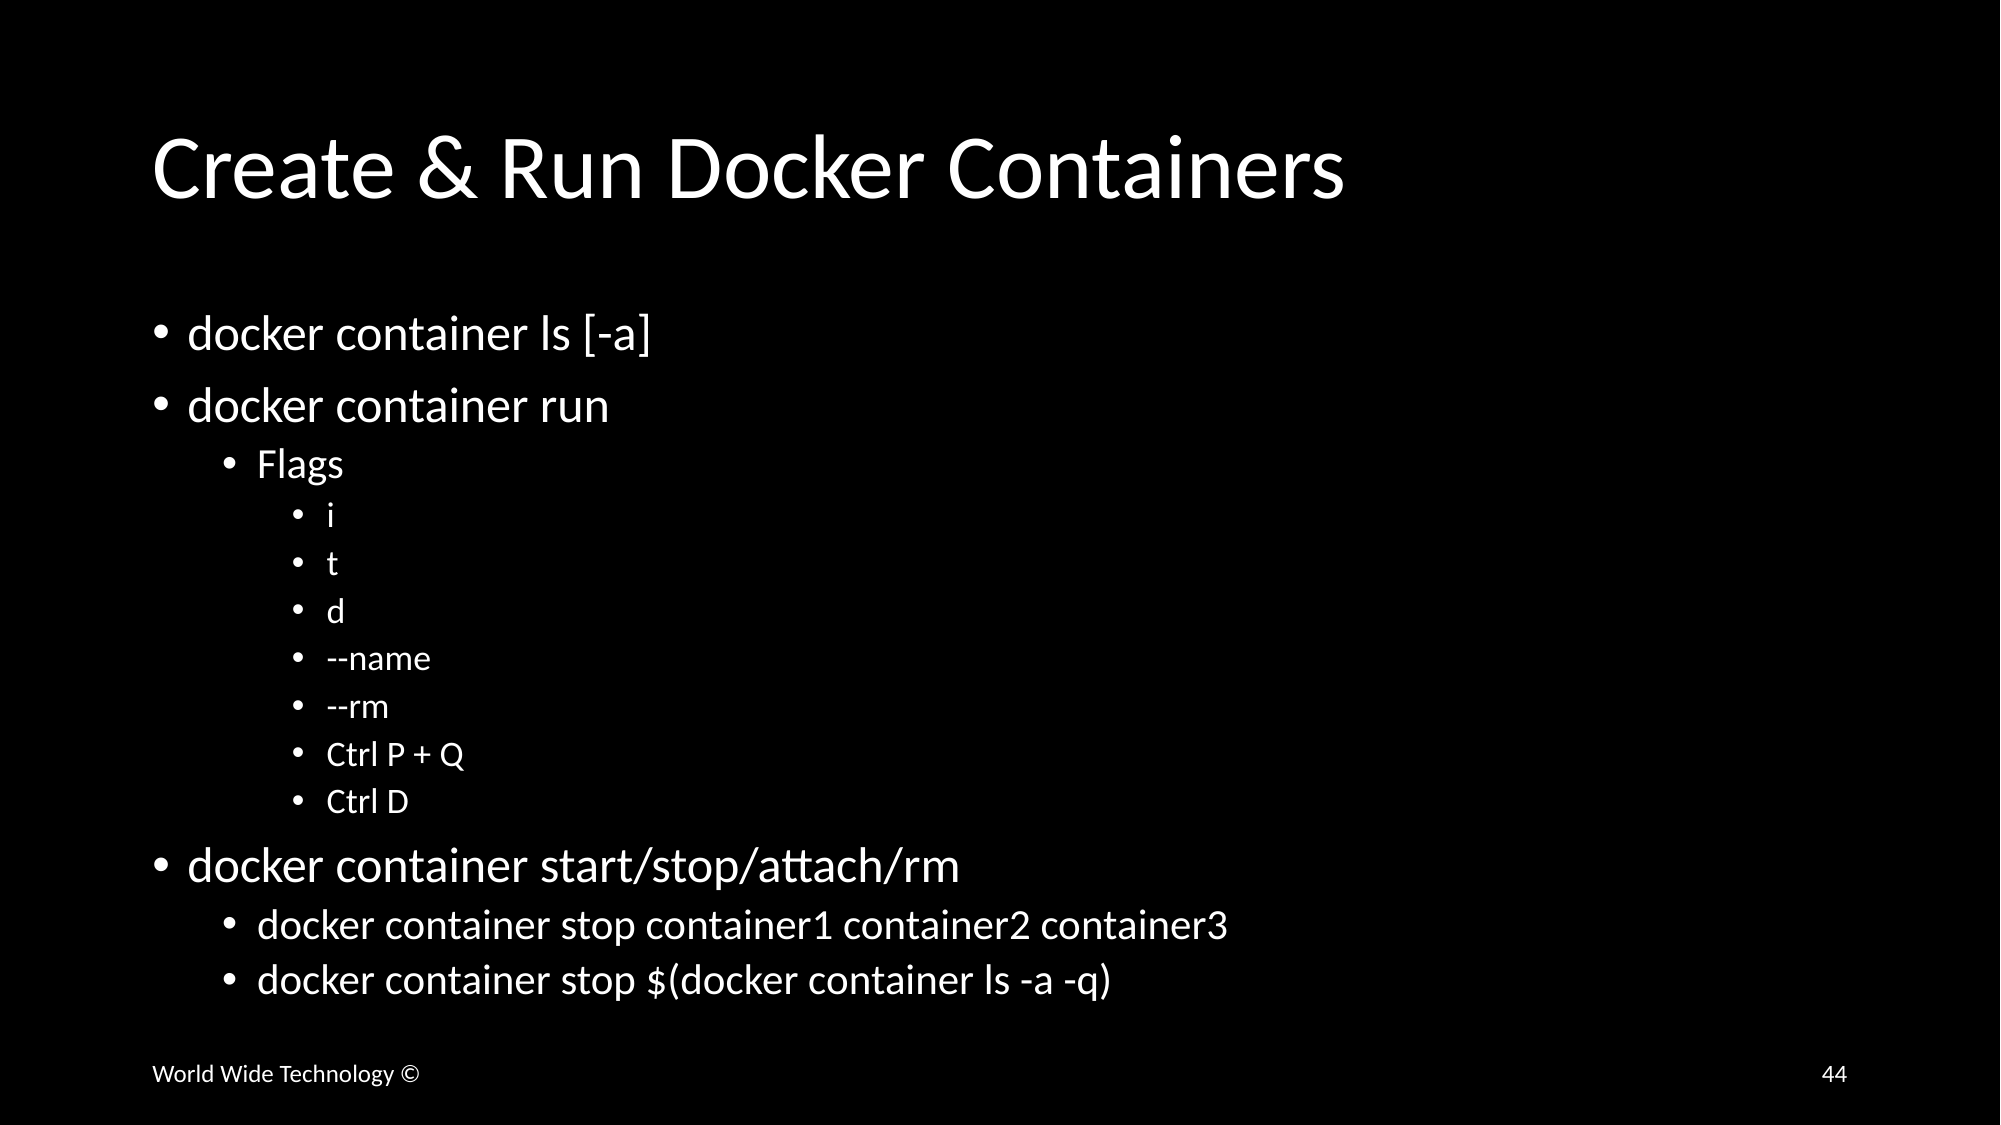

# Create & Run Docker Containers
docker container ls [-a]
docker container run
Flags
i
t
d
--name
--rm
Ctrl P + Q
Ctrl D
docker container start/stop/attach/rm
docker container stop container1 container2 container3
docker container stop $(docker container ls -a -q)
World Wide Technology ©
44